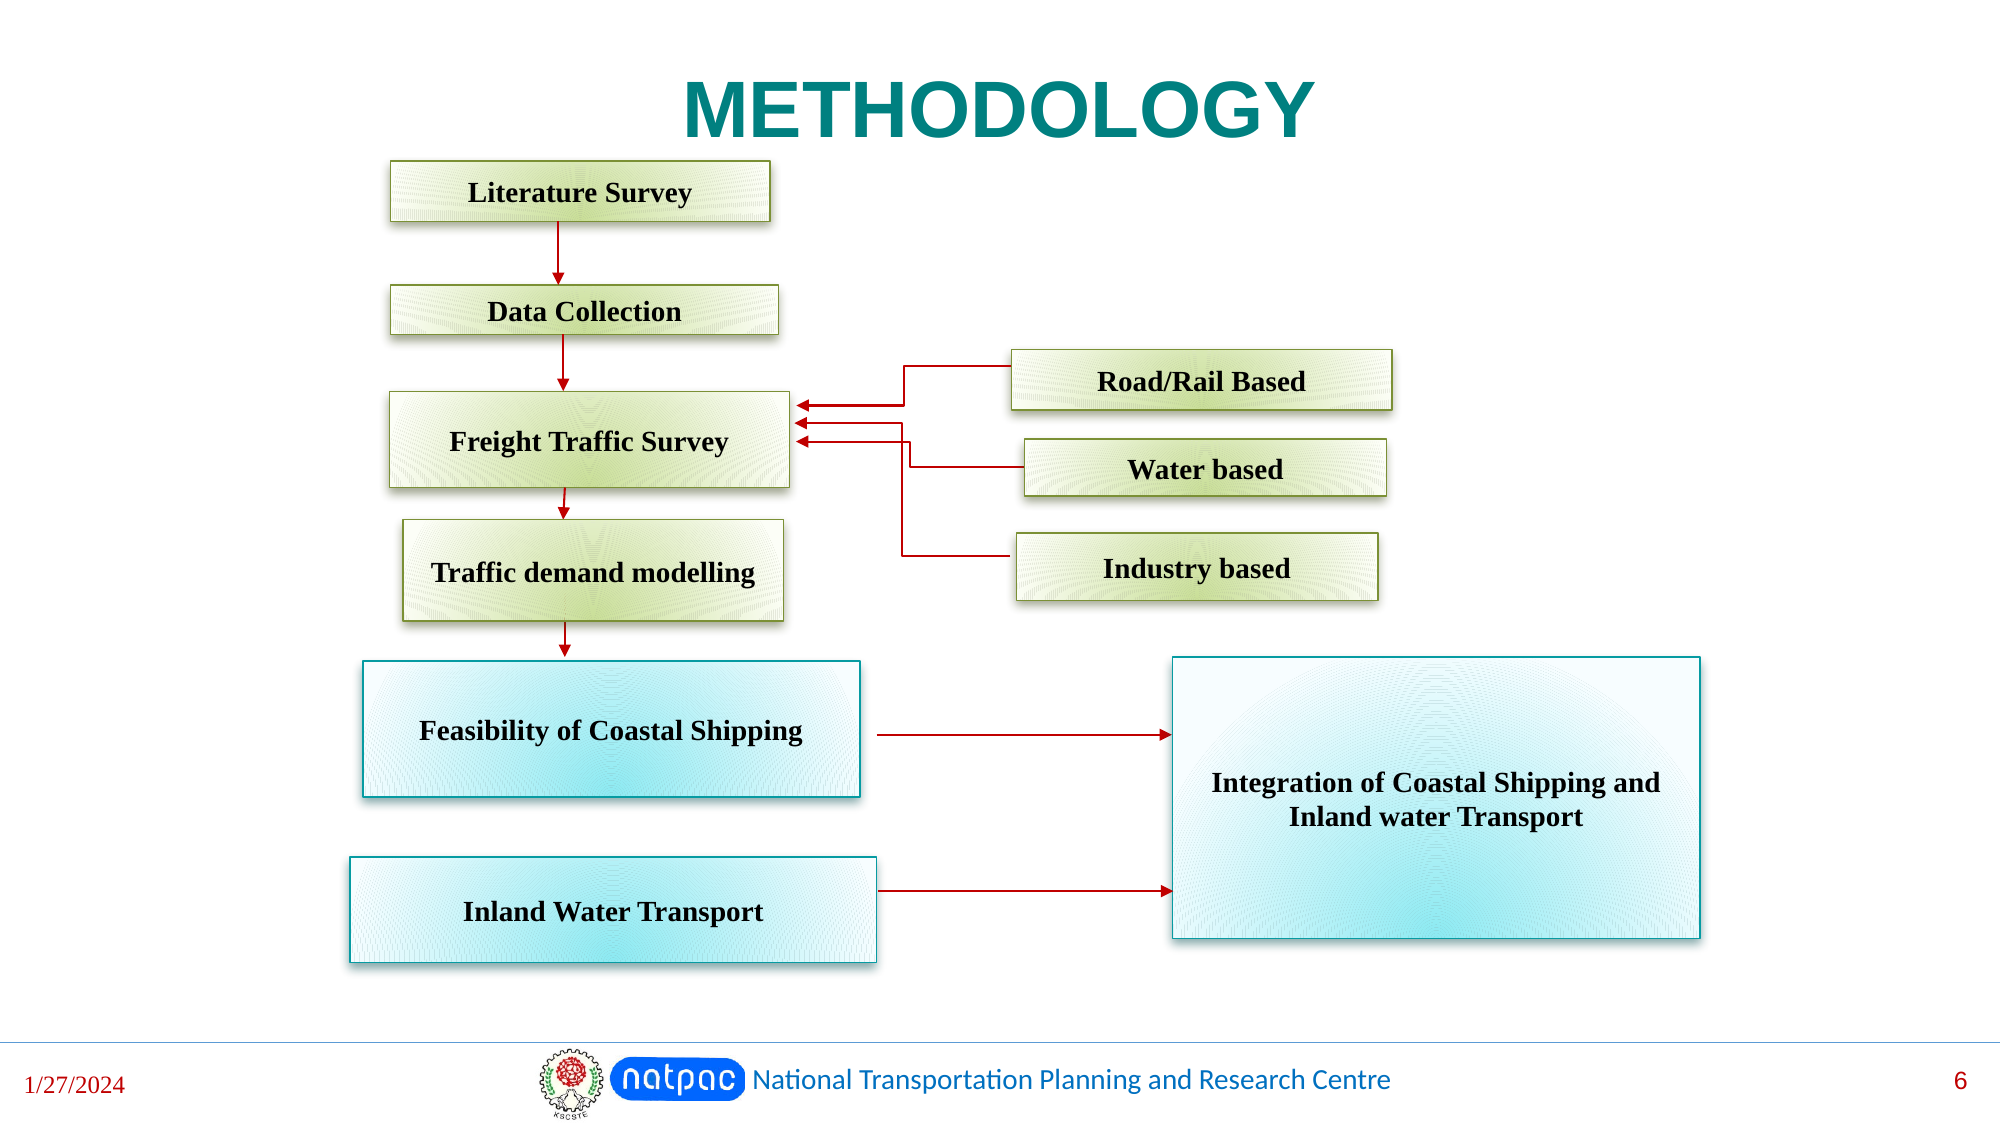

# METHODOLOGY
Literature Survey
Data Collection
Road/Rail Based
Freight Traffic Survey
Water based
Traffic demand modelling
Feasibility of Coastal Shipping
Inland Water Transport
Industry based
Integration of Coastal Shipping and Inland water Transport

National Transportation Planning and Research Centre